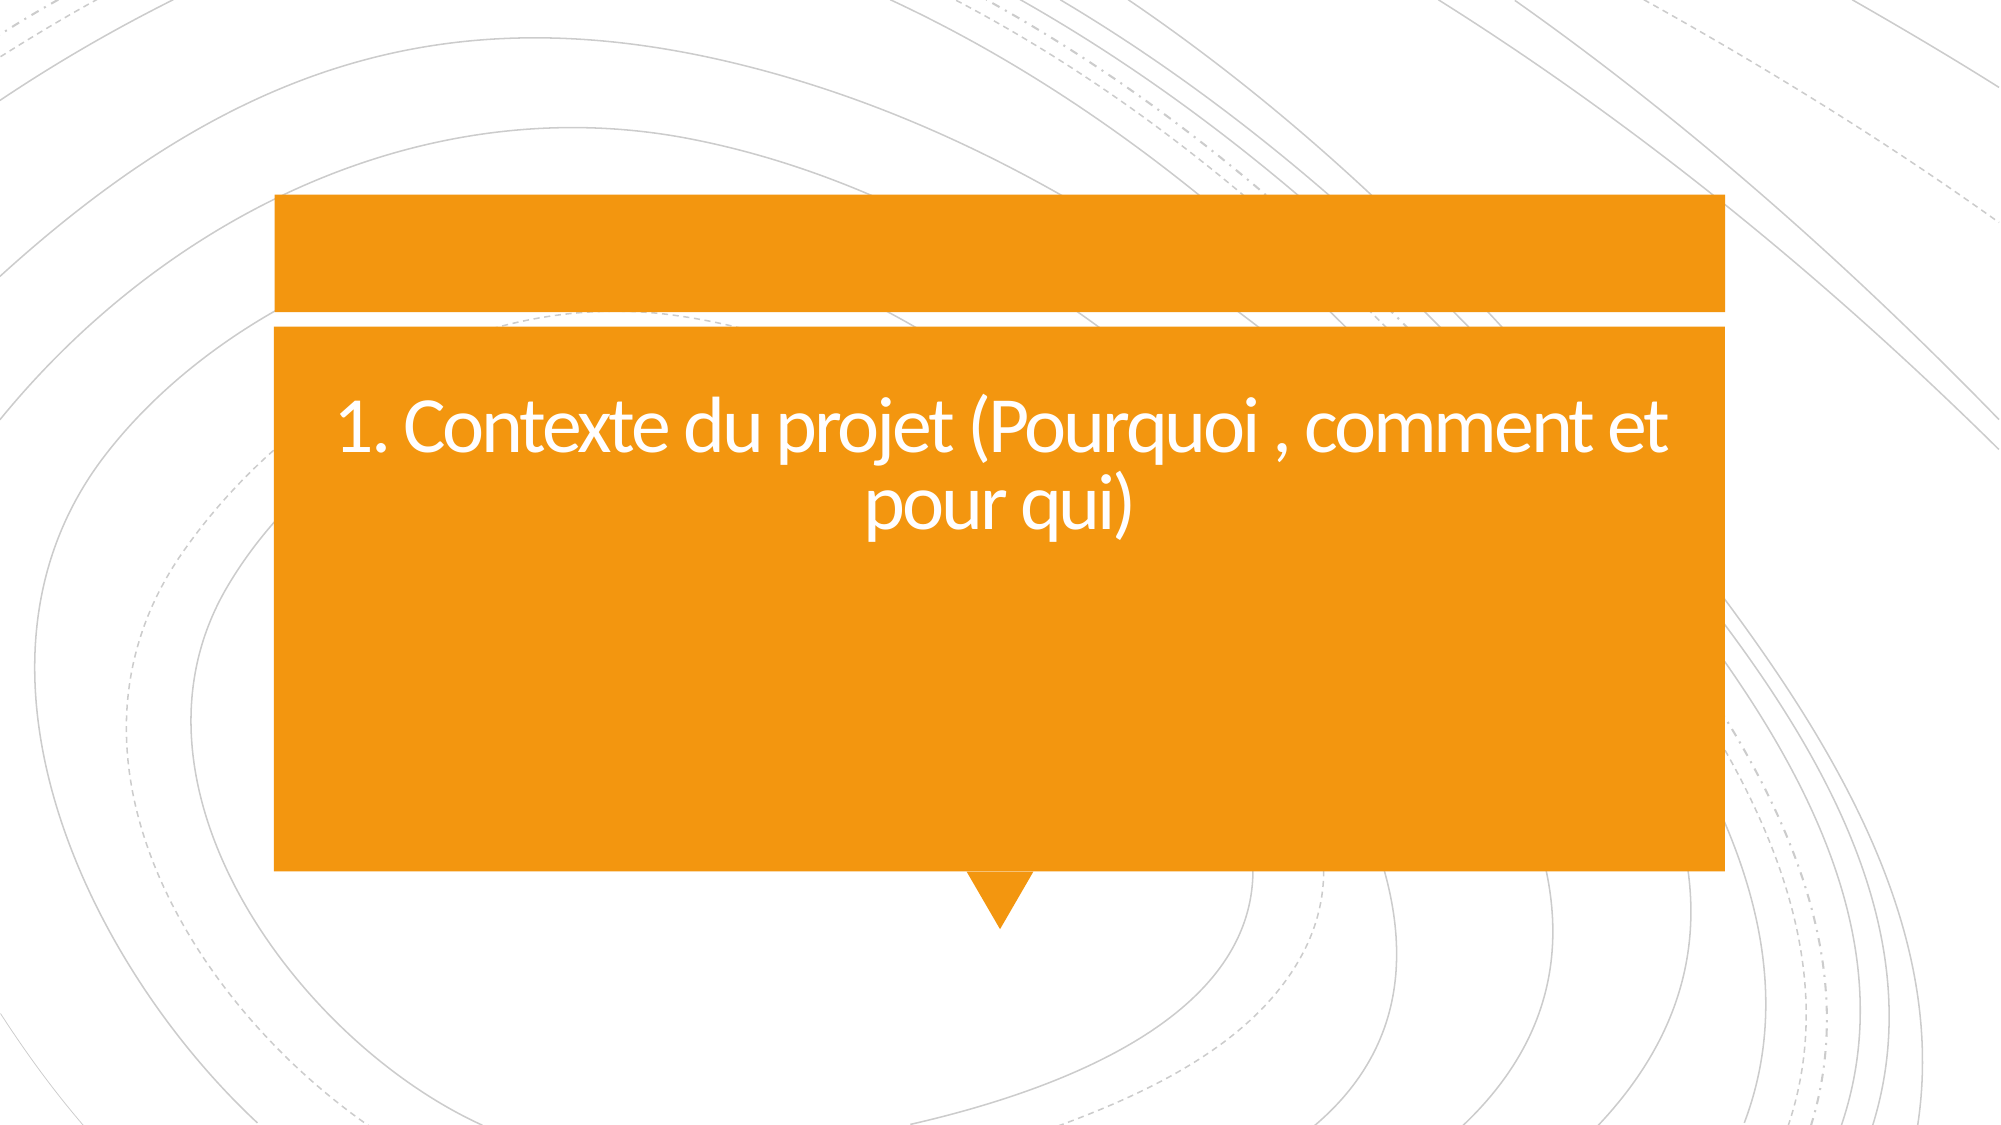

# 1. Contexte du projet (Pourquoi , comment et pour qui)